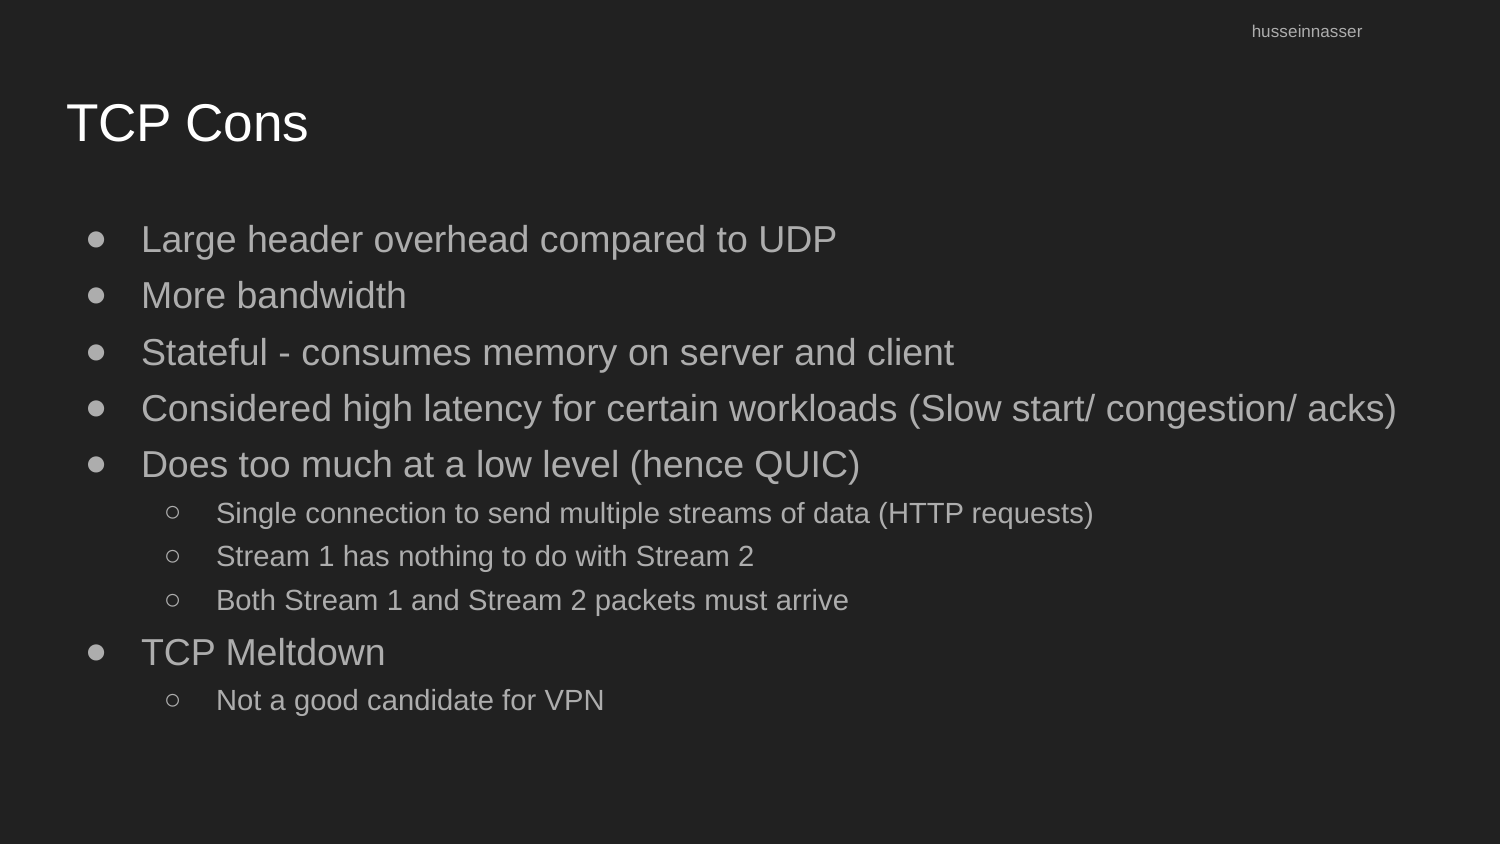

husseinnasser
# TCP Cons
Large header overhead compared to UDP
More bandwidth
Stateful - consumes memory on server and client
Considered high latency for certain workloads (Slow start/ congestion/ acks)
Does too much at a low level (hence QUIC)
Single connection to send multiple streams of data (HTTP requests)
Stream 1 has nothing to do with Stream 2
Both Stream 1 and Stream 2 packets must arrive
TCP Meltdown
Not a good candidate for VPN